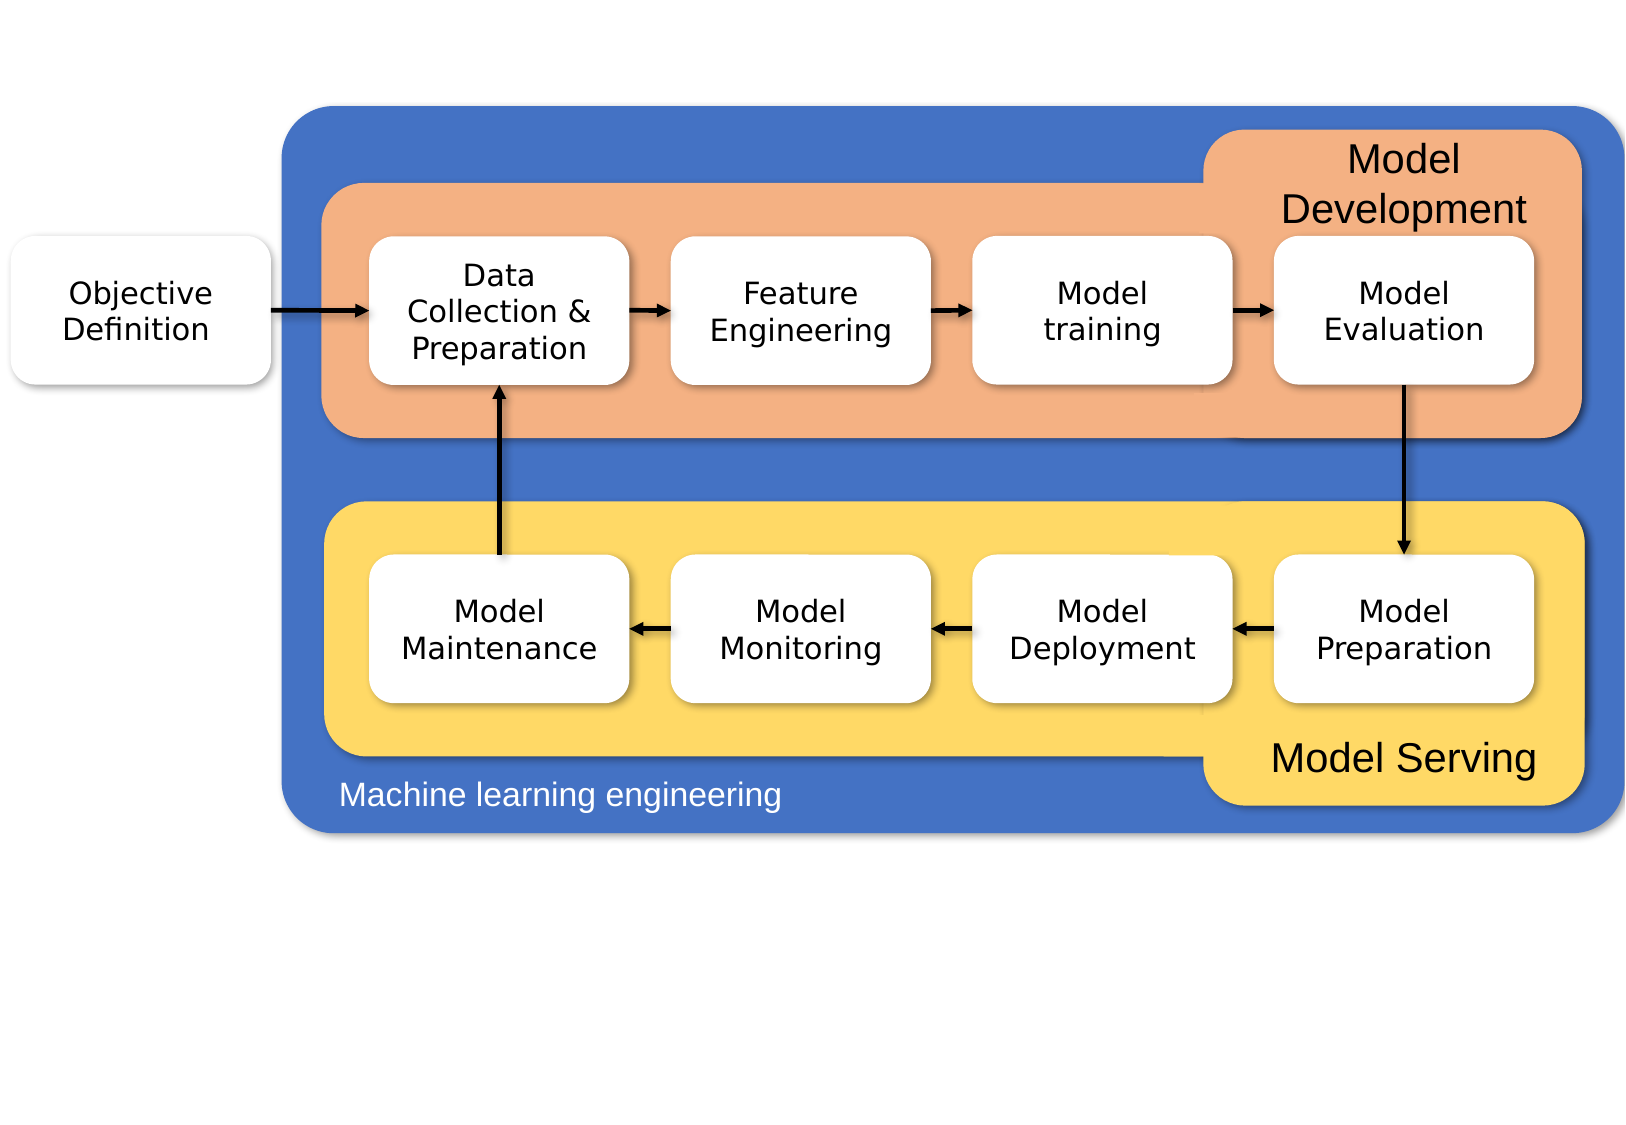

Model Development

Objective Definition
Model training
Model Evaluation
Data Collection & Preparation
Feature Engineering

Model Maintenance
Model Monitoring
Model Deployment
Model Preparation

Model Serving
Machine learning engineering